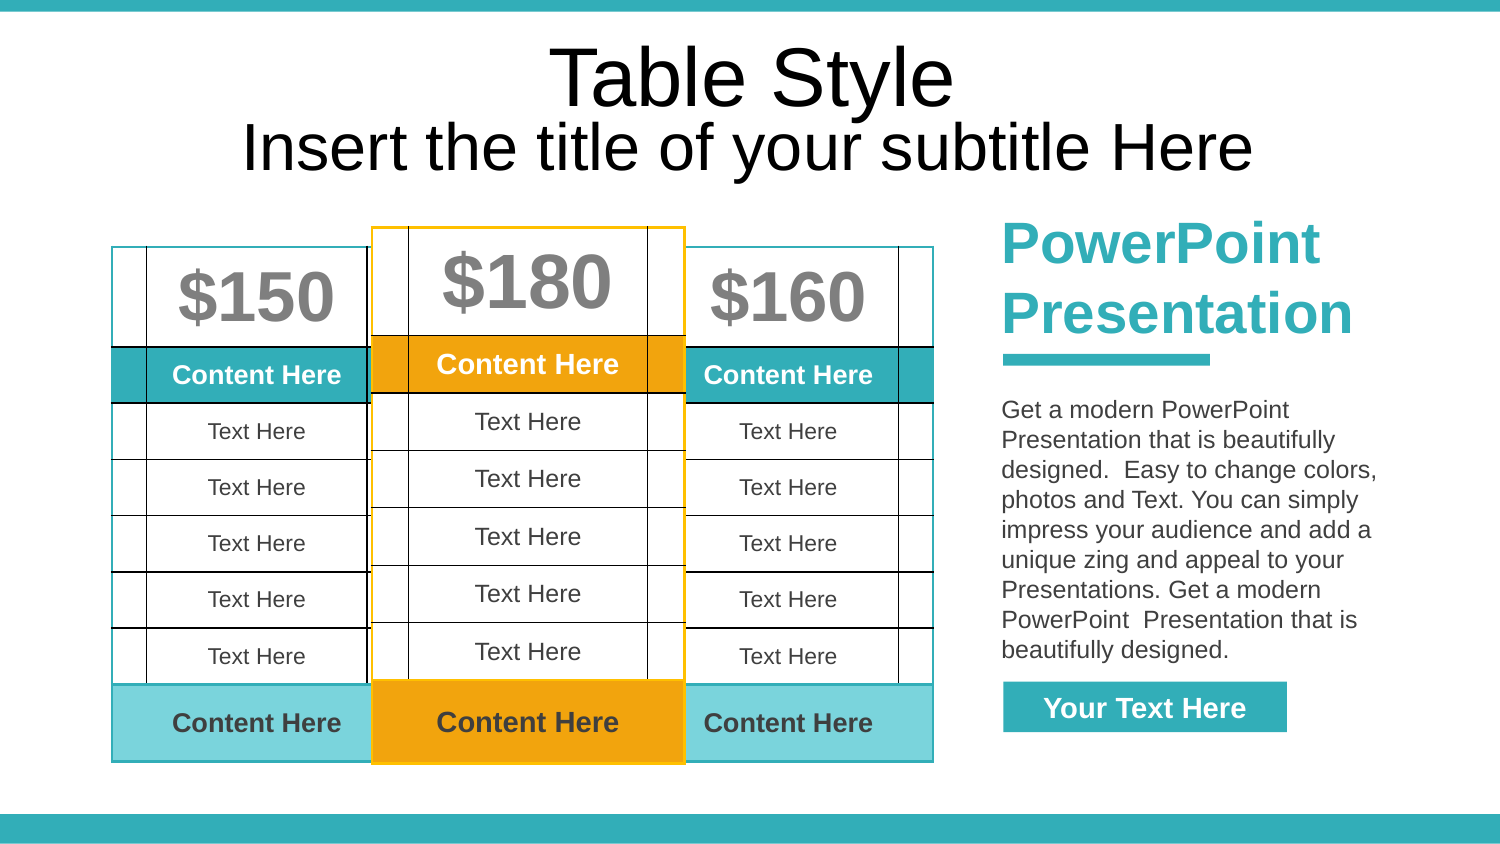

# Table Style
Insert the title of your subtitle Here
PowerPoint  Presentation
|  | $180 |  |
| --- | --- | --- |
|  | Content Here |  |
|  | Text Here |  |
|  | Text Here |  |
|  | Text Here |  |
|  | Text Here |  |
|  | Text Here |  |
| Content Here |  |  |
|  | $150 |  |
| --- | --- | --- |
|  | Content Here |  |
|  | Text Here |  |
|  | Text Here |  |
|  | Text Here |  |
|  | Text Here |  |
|  | Text Here |  |
| Content Here |  |  |
|  | $160 |  |
| --- | --- | --- |
|  | Content Here |  |
|  | Text Here |  |
|  | Text Here |  |
|  | Text Here |  |
|  | Text Here |  |
|  | Text Here |  |
| Content Here |  |  |

Get a modern PowerPoint  Presentation that is beautifully designed.  Easy to change colors, photos and Text. You can simply impress your audience and add a unique zing and appeal to your Presentations. Get a modern PowerPoint  Presentation that is beautifully designed.
Your Text Here